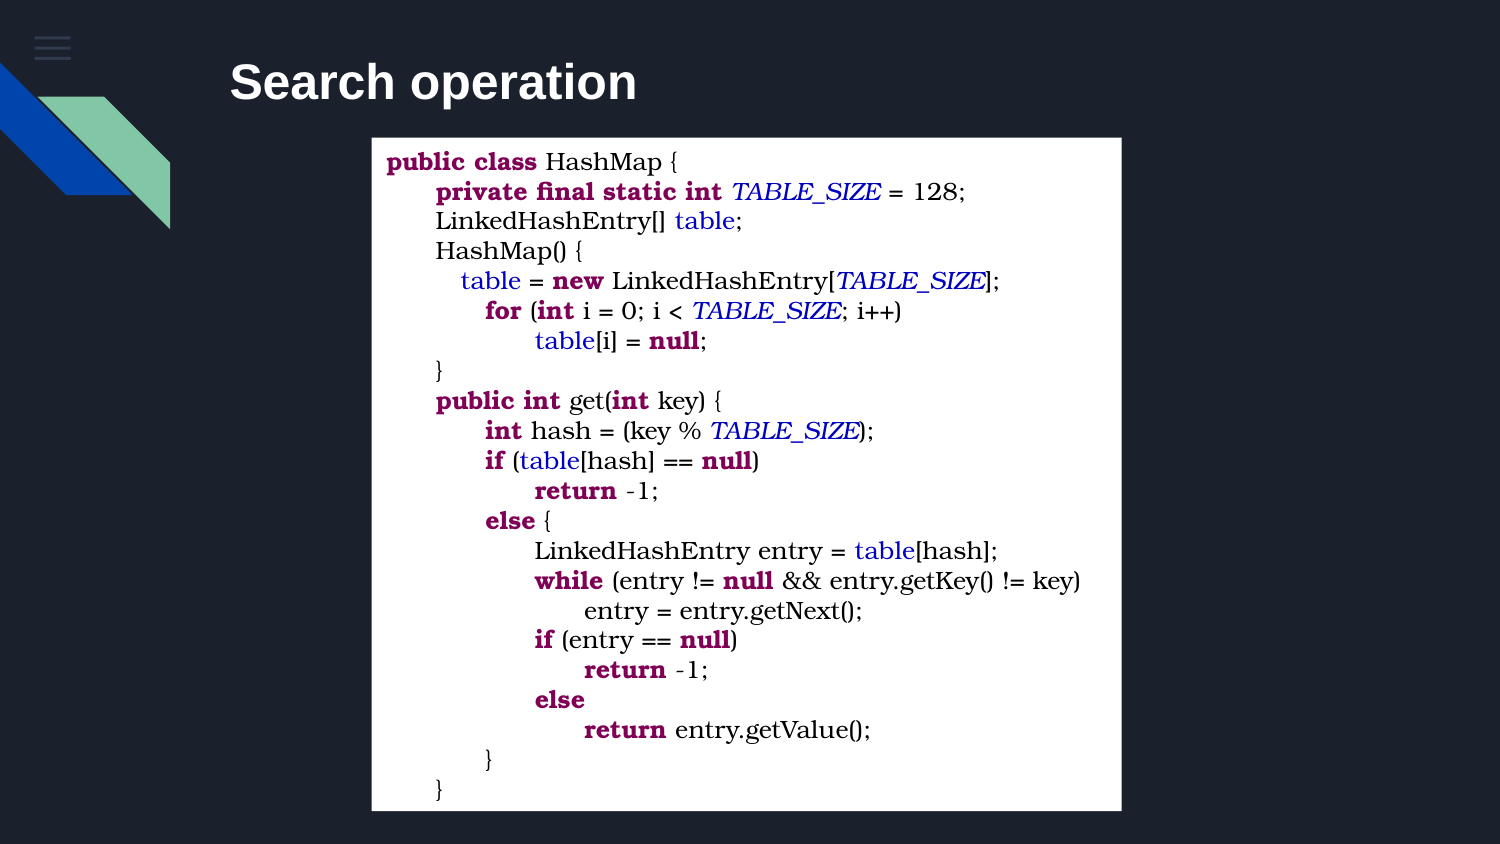

# Search operation
public class HashMap {
      private final static int TABLE_SIZE = 128;
      LinkedHashEntry[] table;
      HashMap() {
         table = new LinkedHashEntry[TABLE_SIZE];
            for (int i = 0; i < TABLE_SIZE; i++)
                  table[i] = null;
      }
      public int get(int key) {
            int hash = (key % TABLE_SIZE);
            if (table[hash] == null)
                  return -1;
            else {
                  LinkedHashEntry entry = table[hash];
                  while (entry != null && entry.getKey() != key)
                        entry = entry.getNext();
                  if (entry == null)
                        return -1;
                  else
                        return entry.getValue();
            }
      }